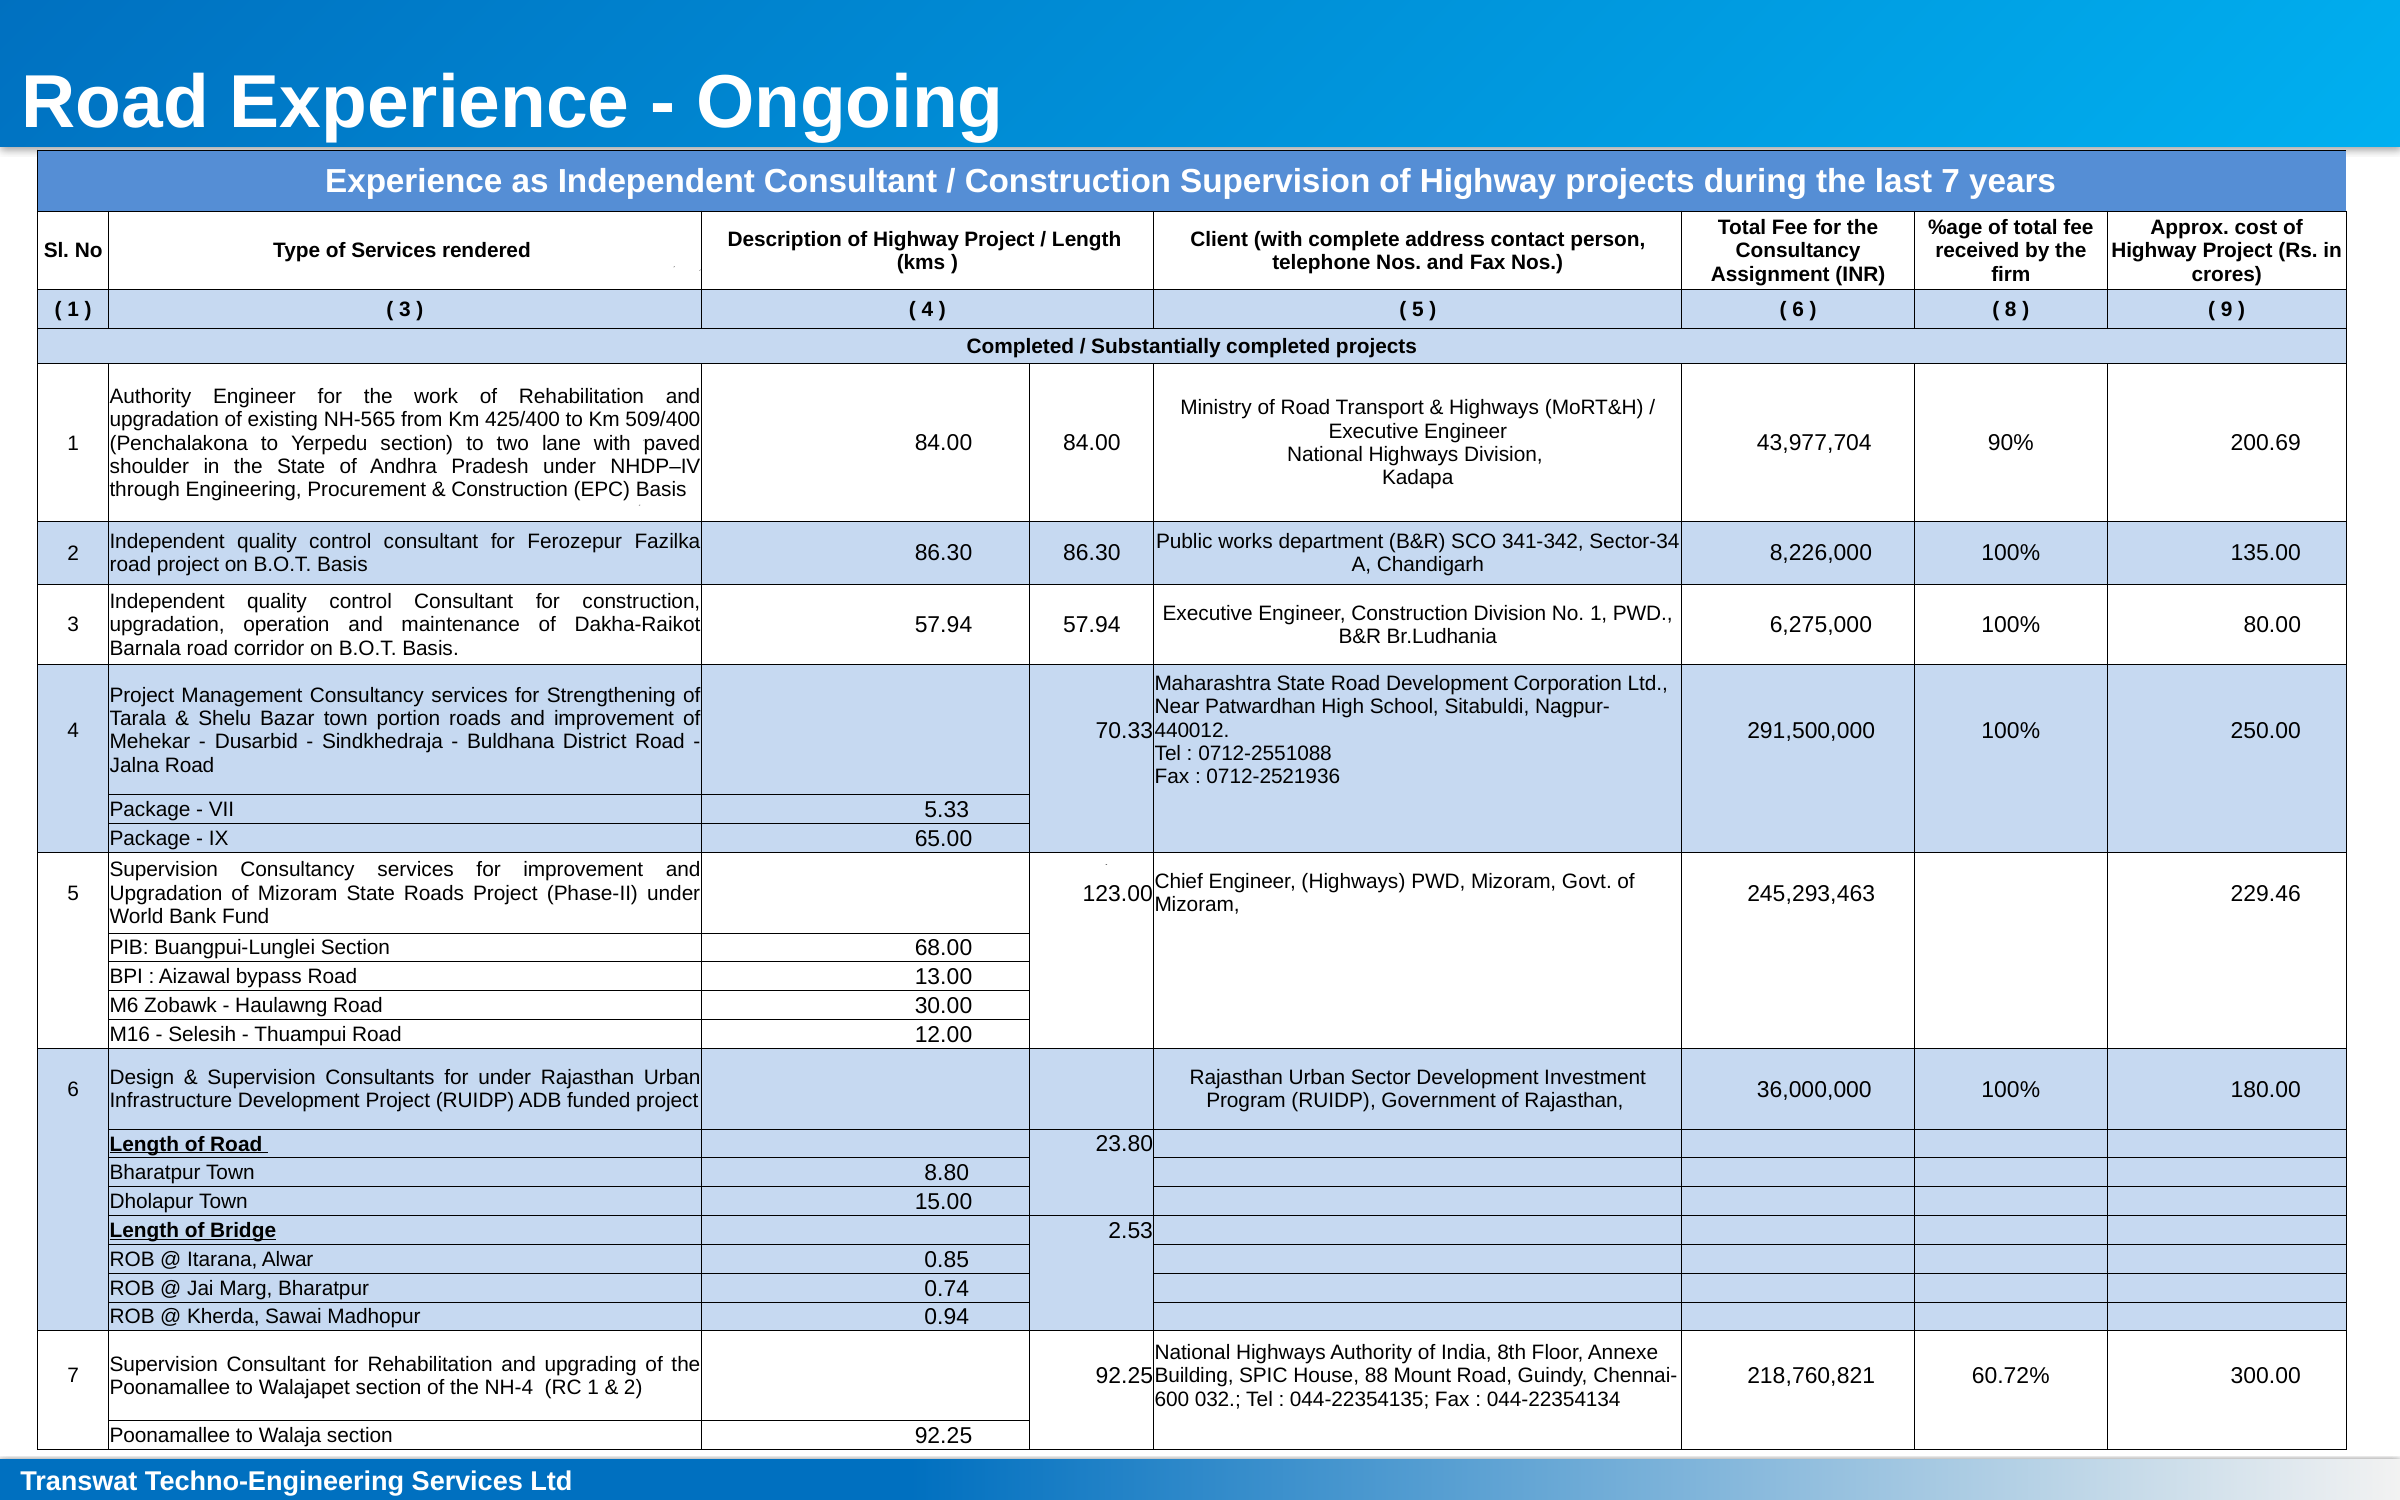

Road Experience - Ongoing
| Experience as Independent Consultant / Construction Supervision of Highway projects during the last 7 years |  |  |  |  |  |  |  |
| --- | --- | --- | --- | --- | --- | --- | --- |
| Sl. No | Type of Services rendered | Description of Highway Project / Length (kms ) |  | Client (with complete address contact person, telephone Nos. and Fax Nos.) | Total Fee for the Consultancy Assignment (INR) | %age of total fee received by the firm | Approx. cost of Highway Project (Rs. in crores) |
| ( 1 ) | ( 3 ) | ( 4 ) |  | ( 5 ) | ( 6 ) | ( 8 ) | ( 9 ) |
| Completed / Substantially completed projects |  |  |  |  |  |  |  |
| 1 | Authority Engineer for the work of Rehabilitation and upgradation of existing NH-565 from Km 425/400 to Km 509/400 (Penchalakona to Yerpedu section) to two lane with paved shoulder in the State of Andhra Pradesh under NHDP–IV through Engineering, Procurement & Construction (EPC) Basis | 84.00 | 84.00 | Ministry of Road Transport & Highways (MoRT&H) / Executive Engineer National Highways Division, Kadapa | 43,977,704 | 90% | 200.69 |
| 2 | Independent quality control consultant for Ferozepur Fazilka road project on B.O.T. Basis | 86.30 | 86.30 | Public works department (B&R) SCO 341-342, Sector-34 A, Chandigarh | 8,226,000 | 100% | 135.00 |
| 3 | Independent quality control Consultant for construction, upgradation, operation and maintenance of Dakha-Raikot Barnala road corridor on B.O.T. Basis. | 57.94 | 57.94 | Executive Engineer, Construction Division No. 1, PWD., B&R Br.Ludhania | 6,275,000 | 100% | 80.00 |
| 4 | Project Management Consultancy services for Strengthening of Tarala & Shelu Bazar town portion roads and improvement of Mehekar - Dusarbid - Sindkhedraja - Buldhana District Road - Jalna Road |  | 70.33 | Maharashtra State Road Development Corporation Ltd., Near Patwardhan High School, Sitabuldi, Nagpur-440012. Tel : 0712-2551088 Fax : 0712-2521936 | 291,500,000 | 100% | 250.00 |
|  | Package - VII | 5.33 |  |  |  |  |  |
|  | Package - IX | 65.00 |  |  |  |  |  |
| 5 | Supervision Consultancy services for improvement and Upgradation of Mizoram State Roads Project (Phase-II) under World Bank Fund |  | 123.00 | Chief Engineer, (Highways) PWD, Mizoram, Govt. of Mizoram, | 245,293,463 |  | 229.46 |
|  | PIB: Buangpui-Lunglei Section | 68.00 |  |  |  |  |  |
|  | BPI : Aizawal bypass Road | 13.00 |  |  |  |  |  |
|  | M6 Zobawk - Haulawng Road | 30.00 |  |  |  |  |  |
|  | M16 - Selesih - Thuampui Road | 12.00 |  |  |  |  |  |
| 6 | Design & Supervision Consultants for under Rajasthan Urban Infrastructure Development Project (RUIDP) ADB funded project |  |  | Rajasthan Urban Sector Development Investment Program (RUIDP), Government of Rajasthan, | 36,000,000 | 100% | 180.00 |
|  | Length of Road |  | 23.80 |  |  |  |  |
|  | Bharatpur Town | 8.80 |  |  |  |  |  |
|  | Dholapur Town | 15.00 |  |  |  |  |  |
|  | Length of Bridge |  | 2.53 |  |  |  |  |
|  | ROB @ Itarana, Alwar | 0.85 |  |  |  |  |  |
|  | ROB @ Jai Marg, Bharatpur | 0.74 |  |  |  |  |  |
|  | ROB @ Kherda, Sawai Madhopur | 0.94 |  |  |  |  |  |
| 7 | Supervision Consultant for Rehabilitation and upgrading of the Poonamallee to Walajapet section of the NH-4 (RC 1 & 2) |  | 92.25 | National Highways Authority of India, 8th Floor, Annexe Building, SPIC House, 88 Mount Road, Guindy, Chennai-600 032.; Tel : 044-22354135; Fax : 044-22354134 | 218,760,821 | 60.72% | 300.00 |
|  | Poonamallee to Walaja section | 92.25 |  |  |  |  |  |

Transwat Techno-Engineering Services Ltd